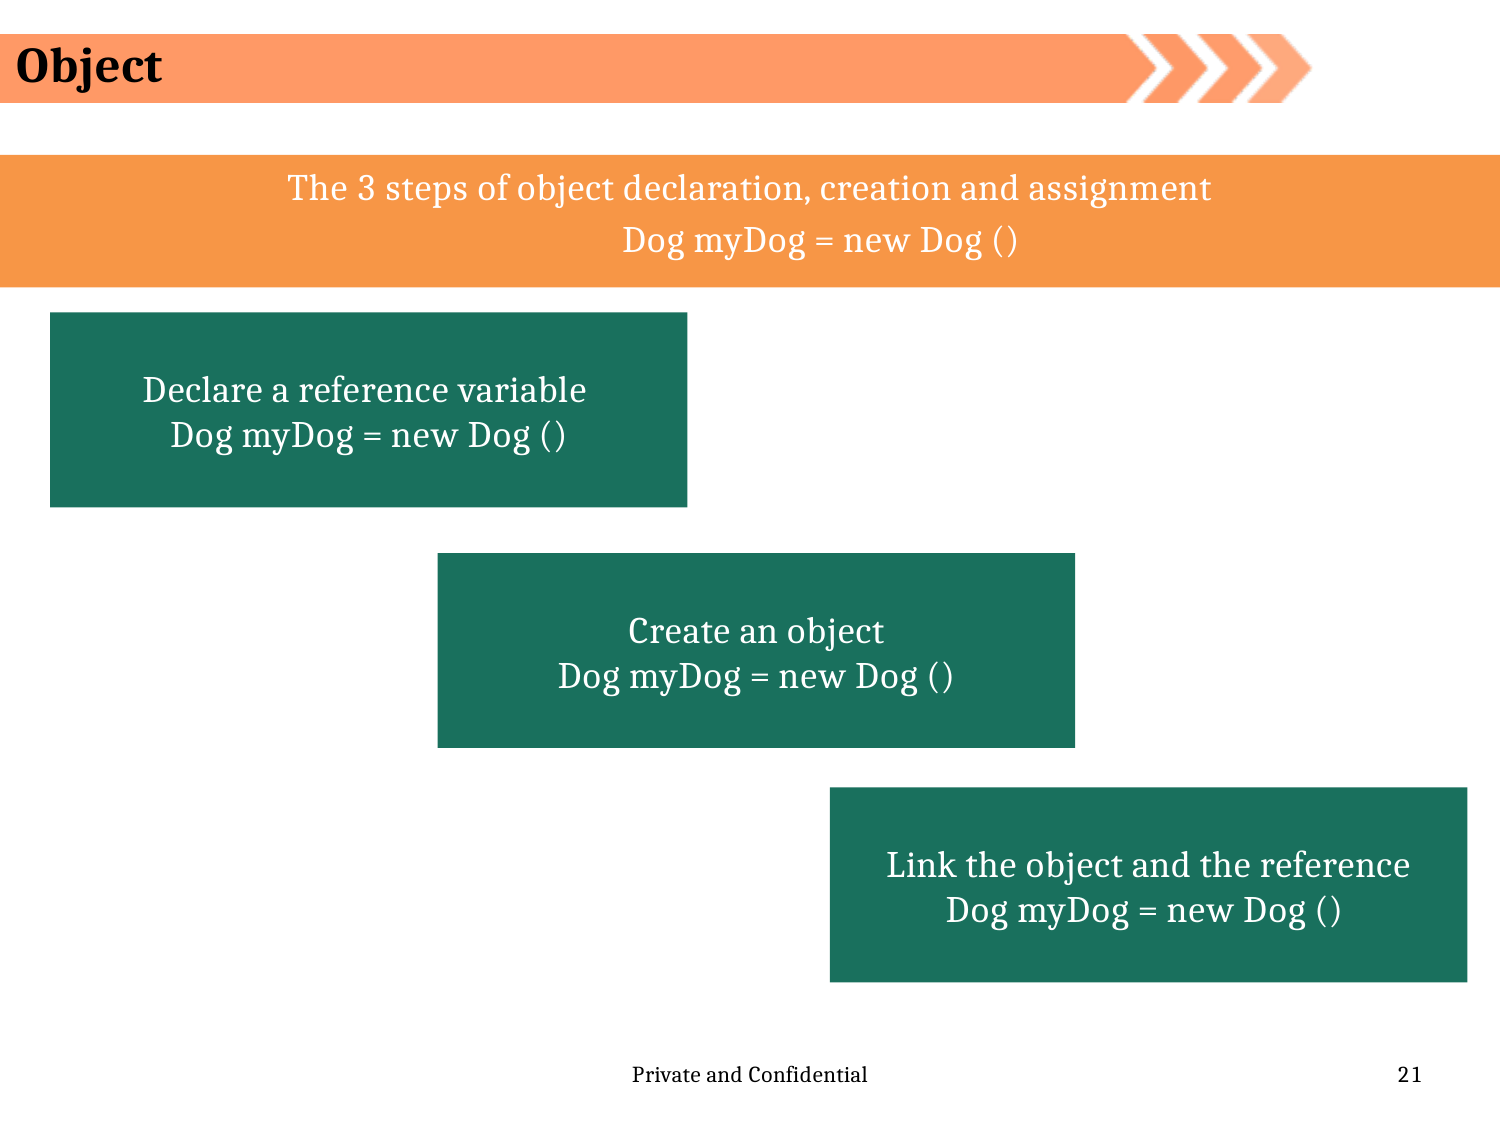

Object
The 3 steps of object declaration, creation and assignment
	Dog myDog = new Dog ()

Declare a reference variable
Dog myDog = new Dog ()

Create an object
Dog myDog = new Dog ()

Link the object and the reference
Dog myDog = new Dog ()